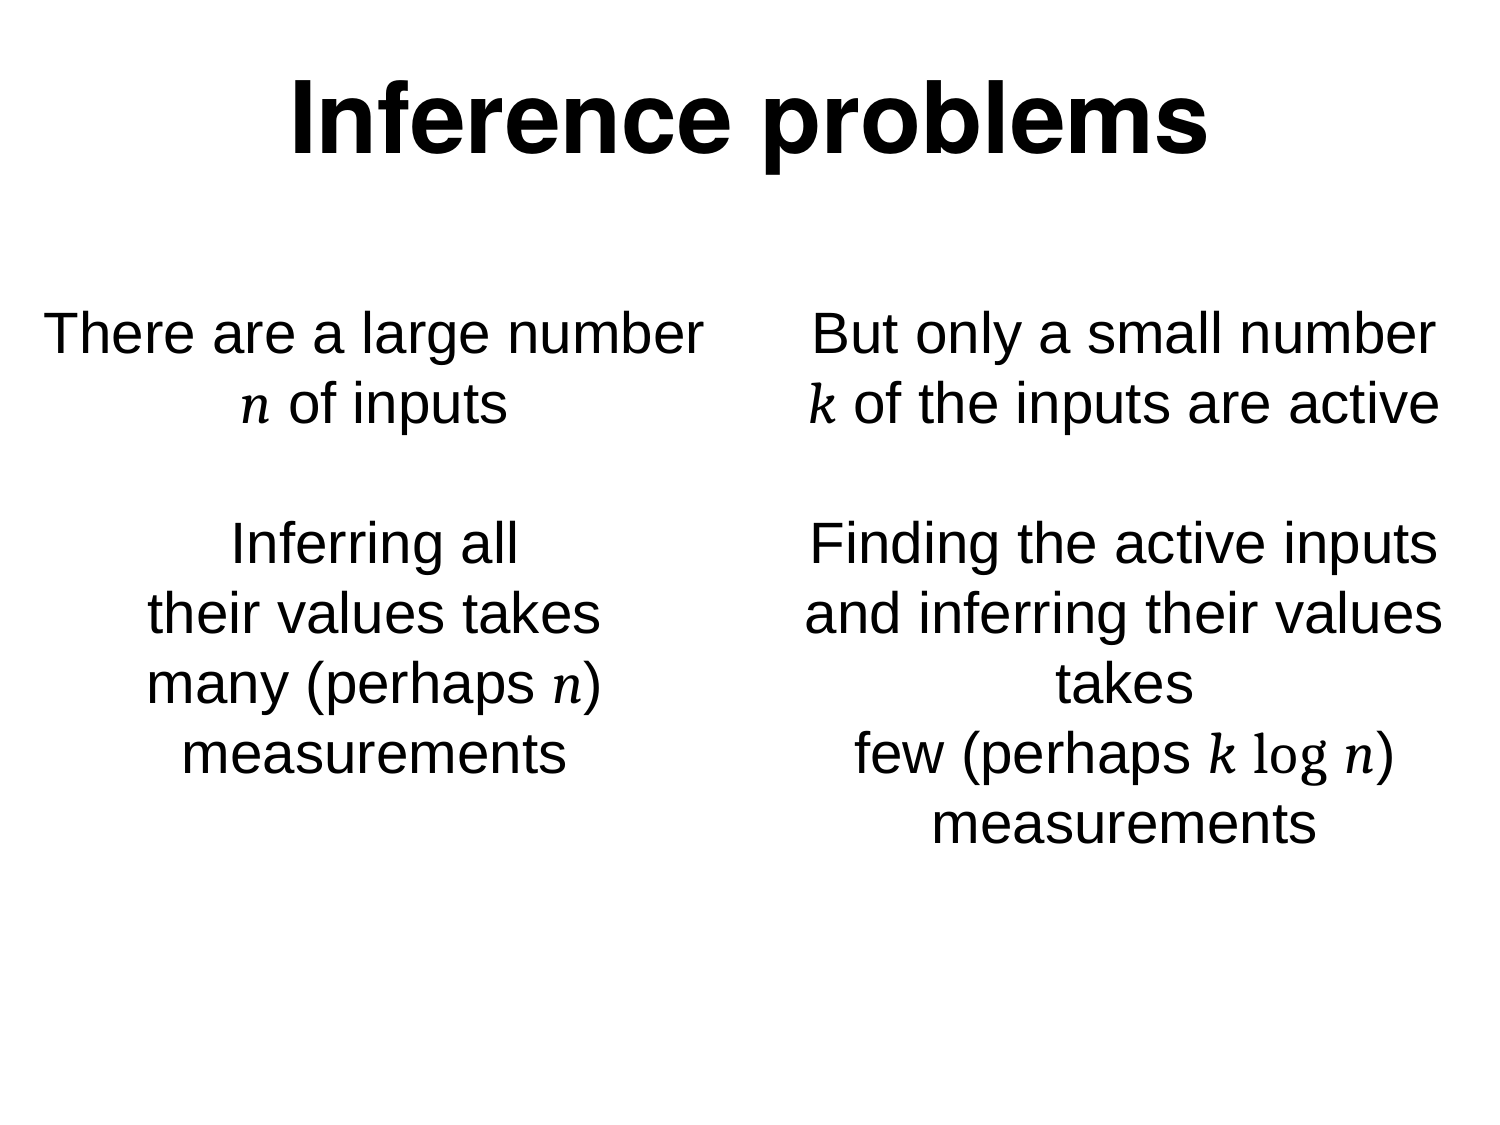

# Inference problems
There are a large number
n of inputs

Inferring all
their values takes
many (perhaps n)
measurements
But only a small number
k of the inputs are active

Finding the active inputs and inferring their values takes
few (perhaps k log n)
measurements